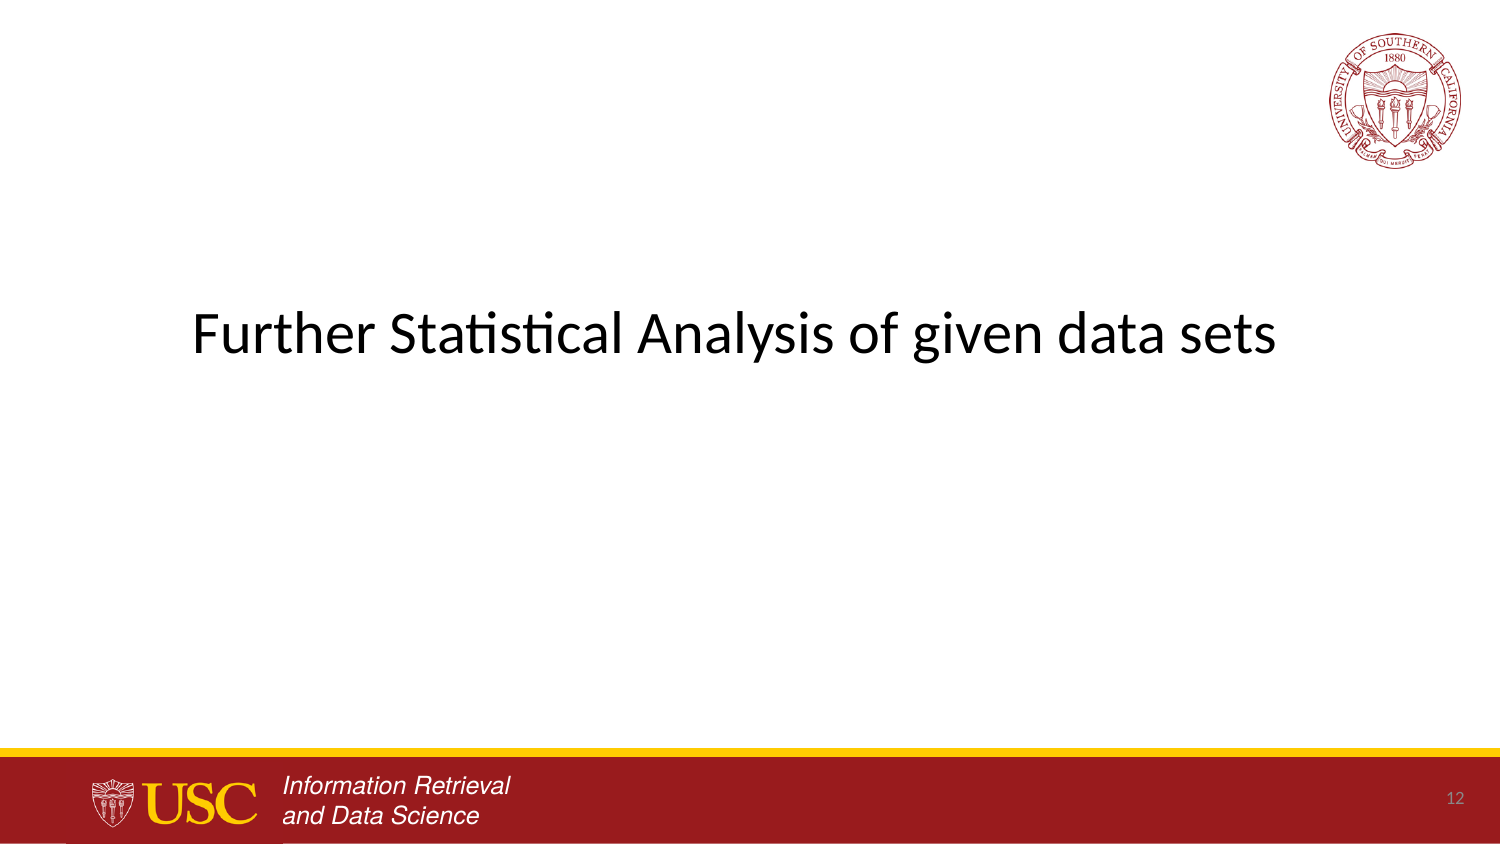

# Further Statistical Analysis of given data sets
12